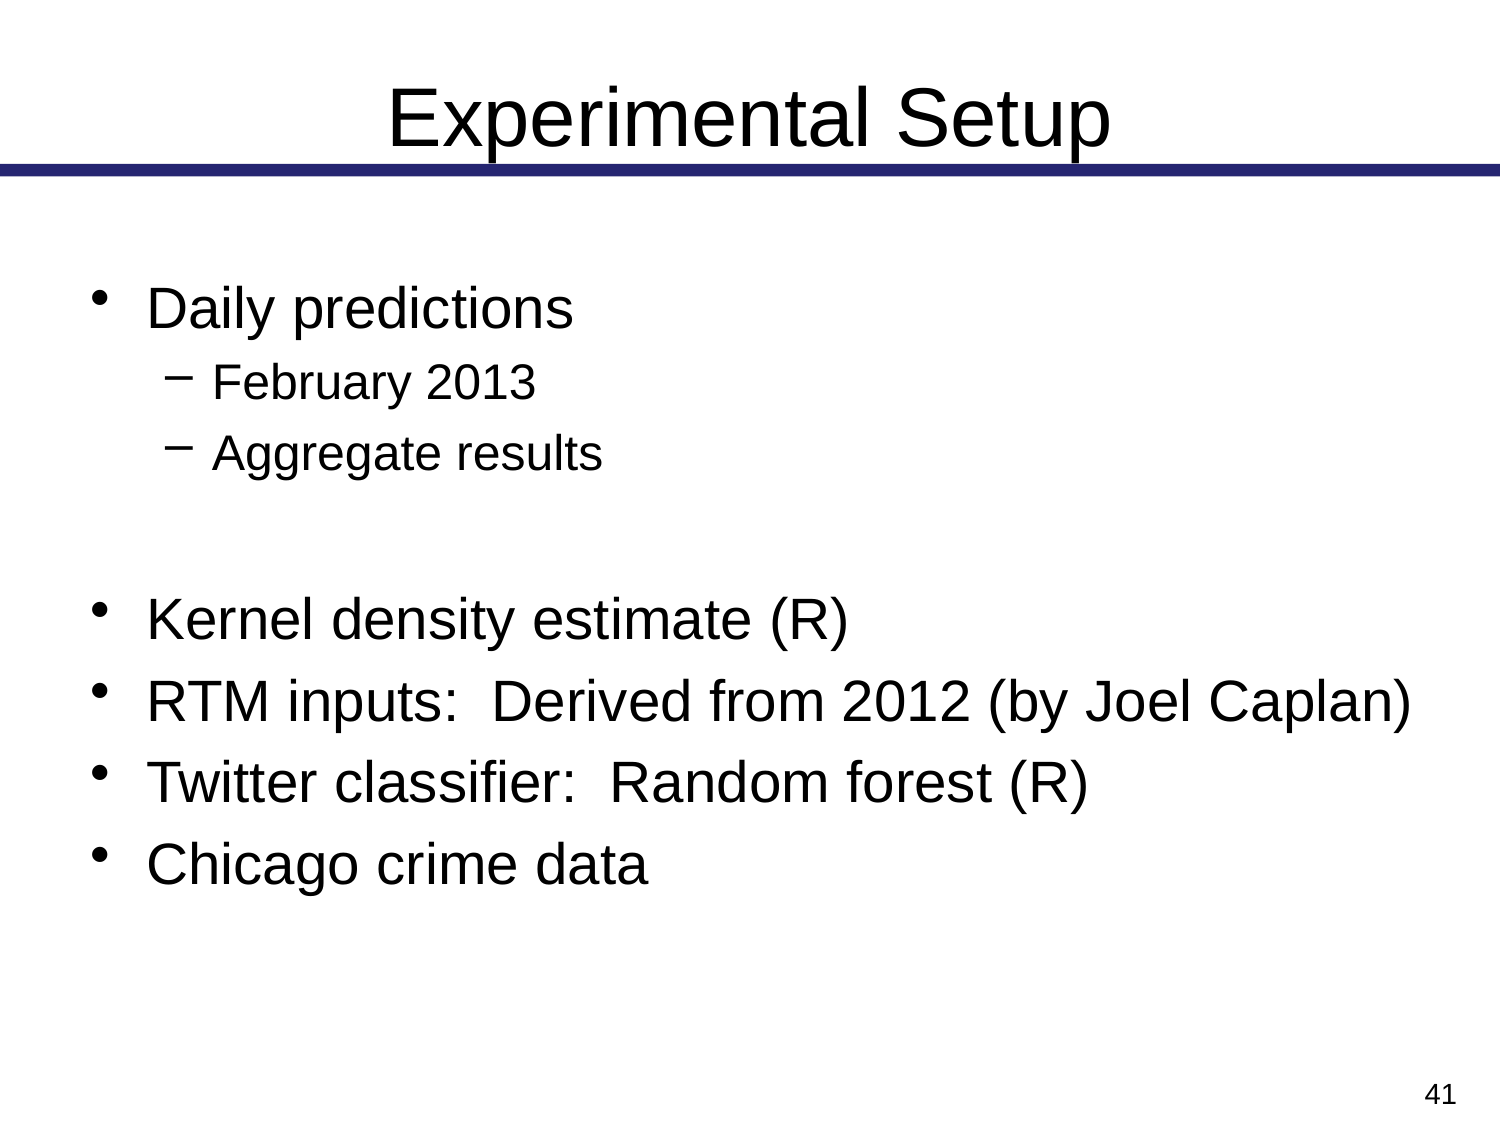

# Experimental Setup
Daily predictions
February 2013
Aggregate results

Kernel density estimate (R)
RTM inputs:  Derived from 2012 (by Joel Caplan)
Twitter classifier:  Random forest (R)
Chicago crime data

41